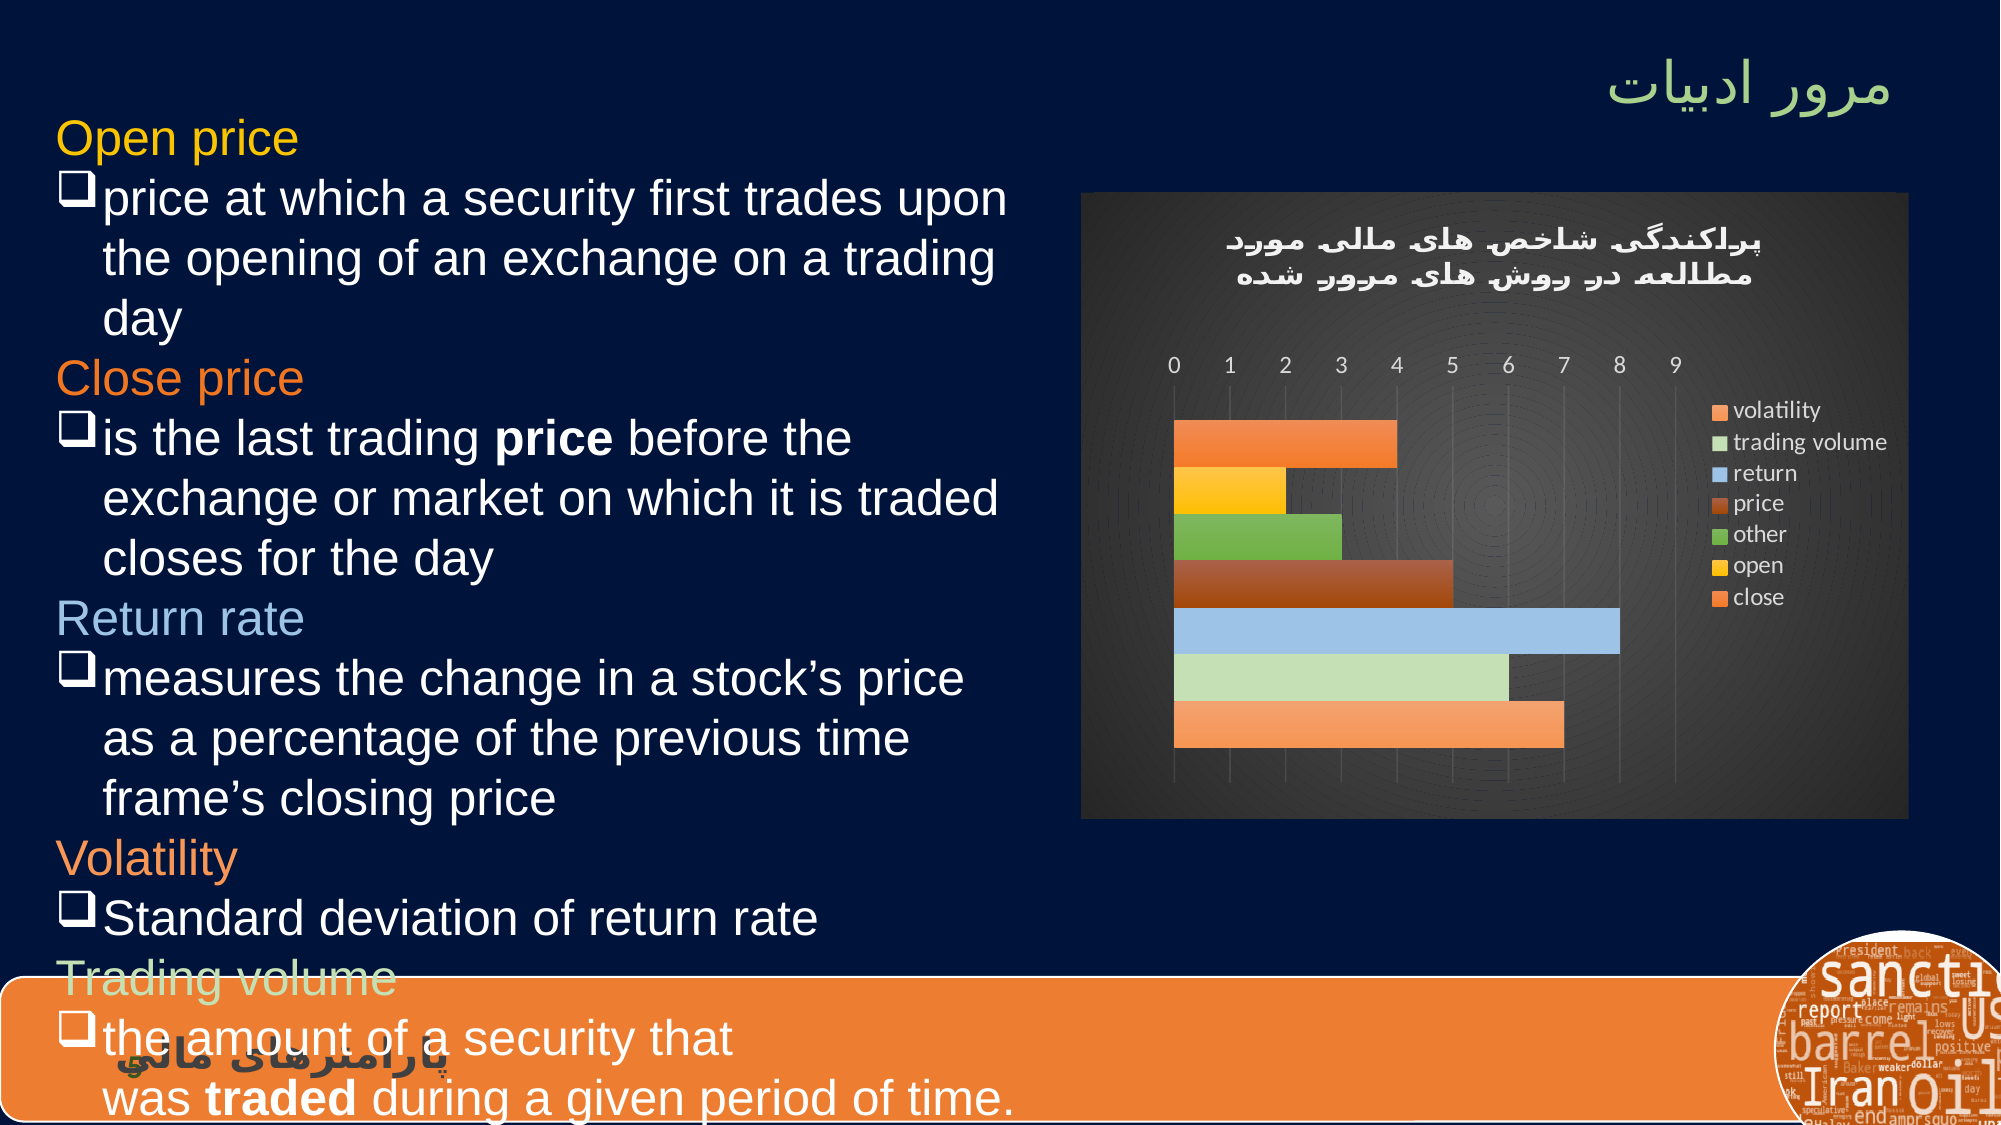

مرور ادبیات
Open price
price at which a security first trades upon the opening of an exchange on a trading day
Close price
is the last trading price before the exchange or market on which it is traded closes for the day
Return rate
measures the change in a stock’s price as a percentage of the previous time frame’s closing price
Volatility
Standard deviation of return rate
Trading volume
the amount of a security that was traded during a given period of time.

### Chart: پراکندگی شاخص های مالی مورد مطالعه در روش های مرور شده

| Category | close | open | other | price | return | trading volume | volatility |
|---|---|---|---|---|---|---|---|
| Total | 4.0 | 2.0 | 3.0 | 5.0 | 8.0 | 6.0 | 7.0 |

پارامترهای مالی
5